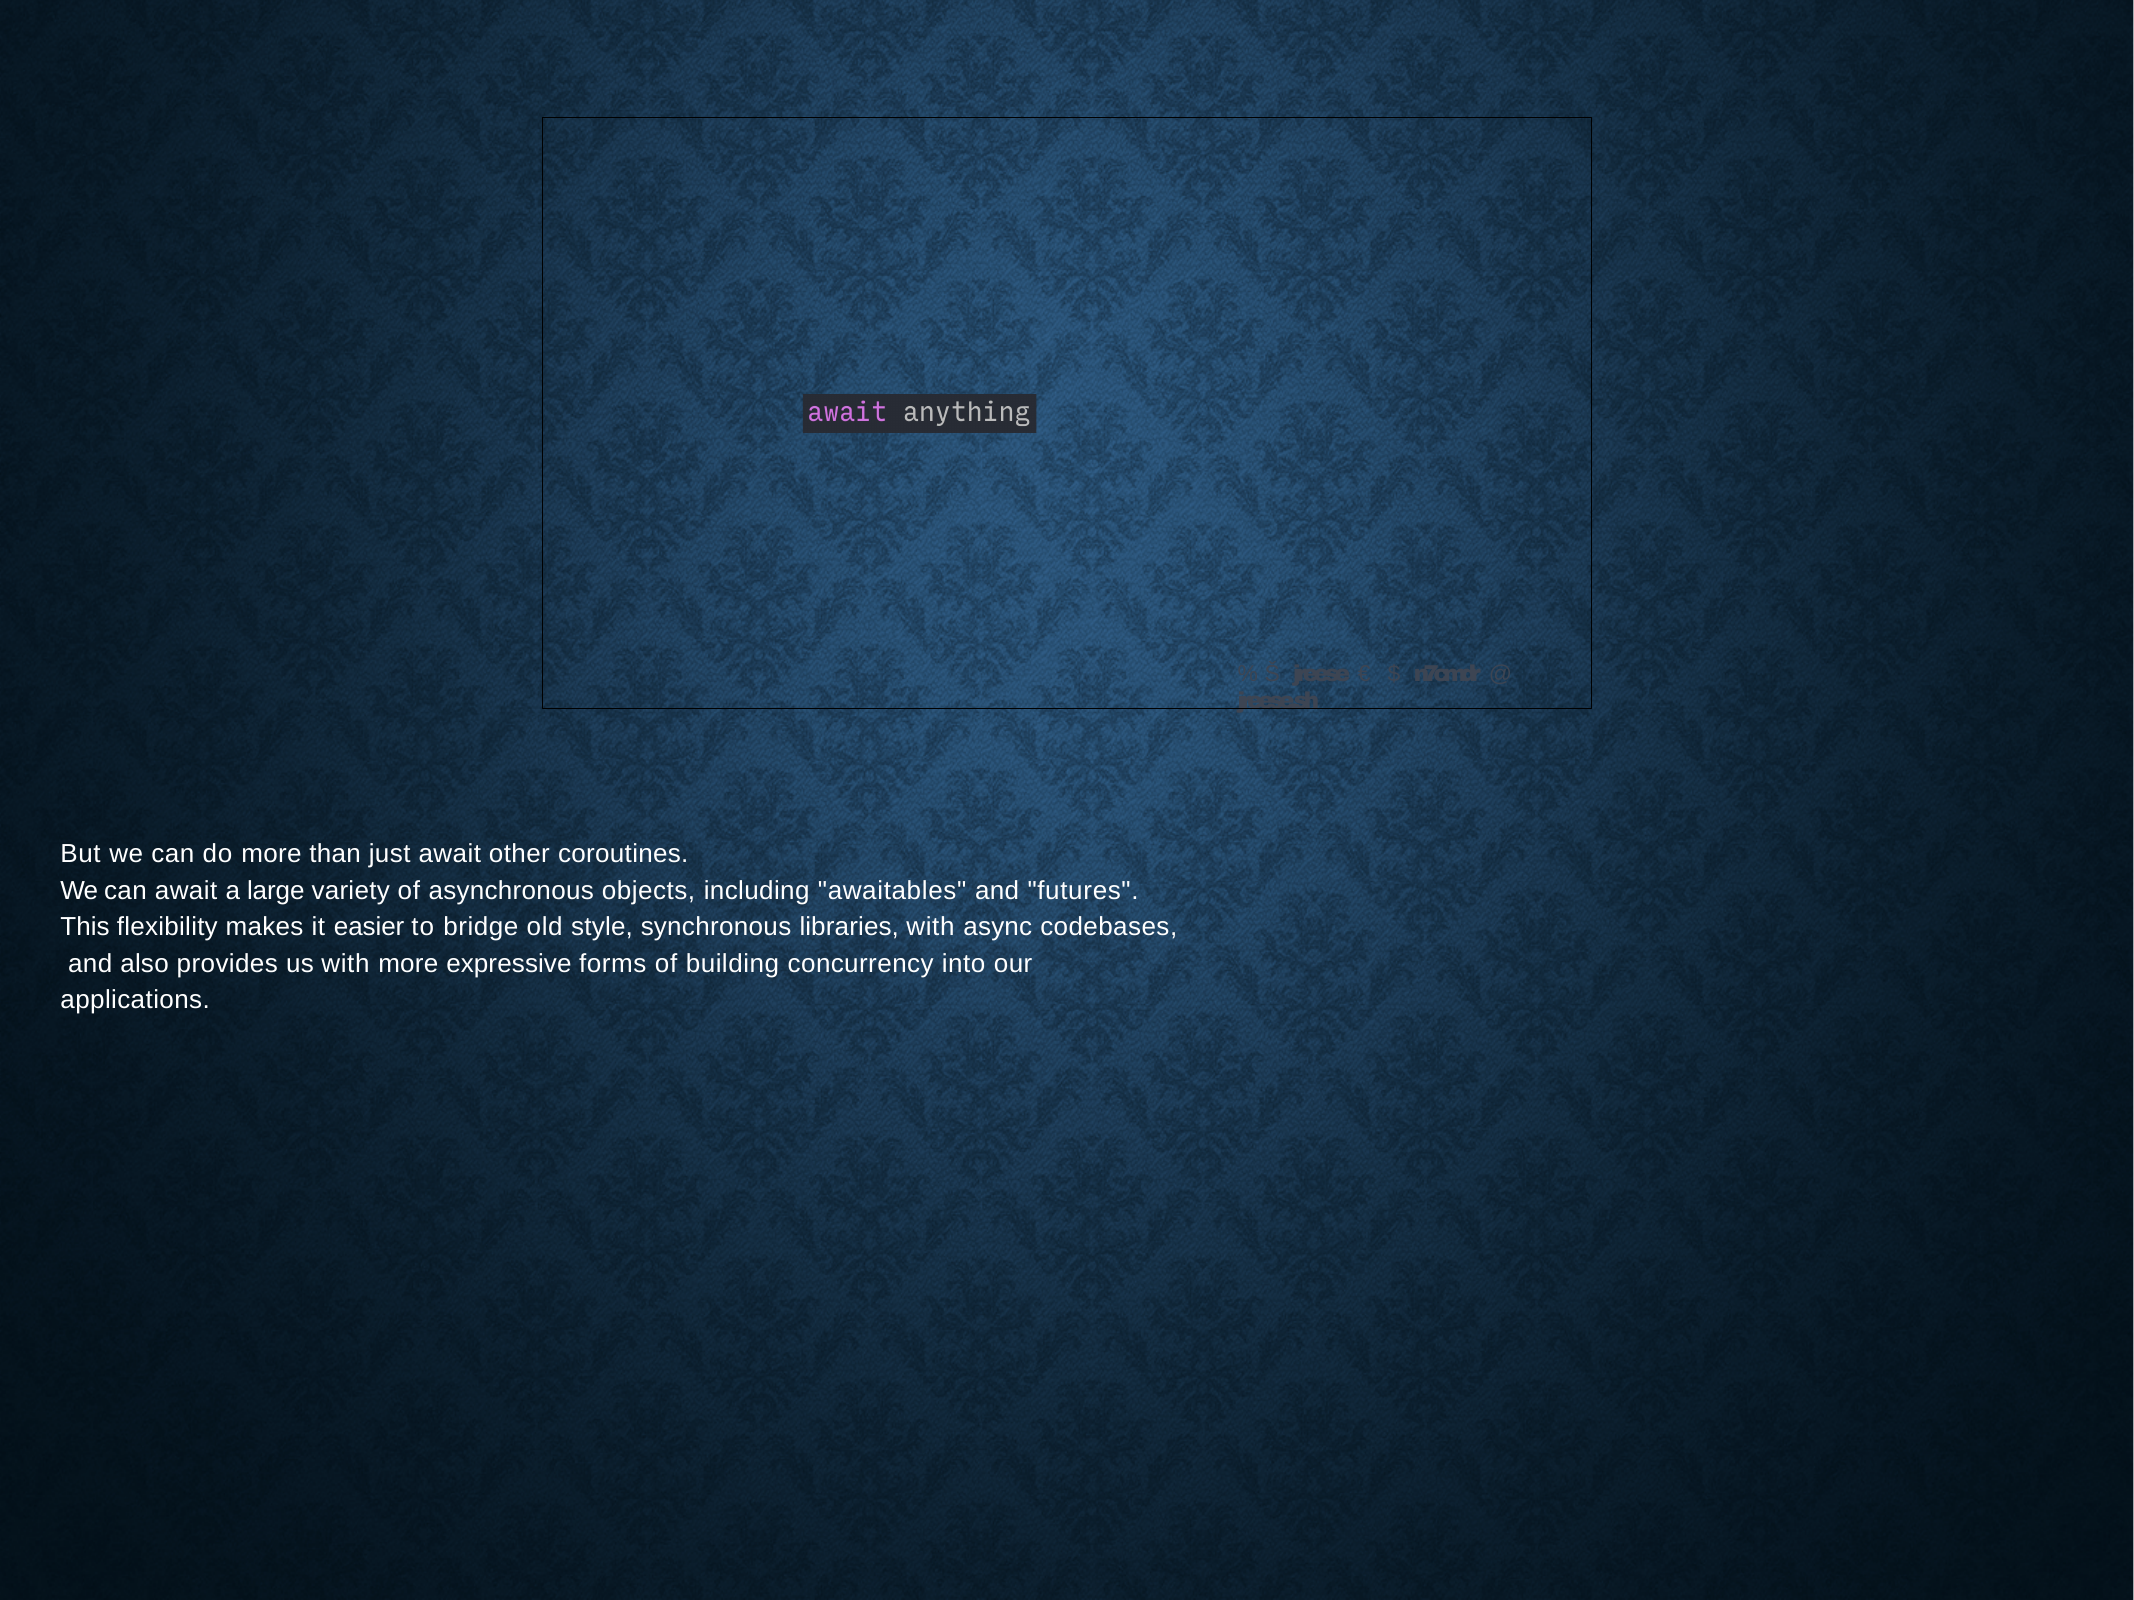

% Š jreese € $ n7cmdr @ jreese.sh
But we can do more than just await other coroutines.
We can await a large variety of asynchronous objects, including "awaitables" and "futures".  This flexibility makes it easier to bridge old style, synchronous libraries, with async codebases,  and also provides us with more expressive forms of building concurrency into our applications.